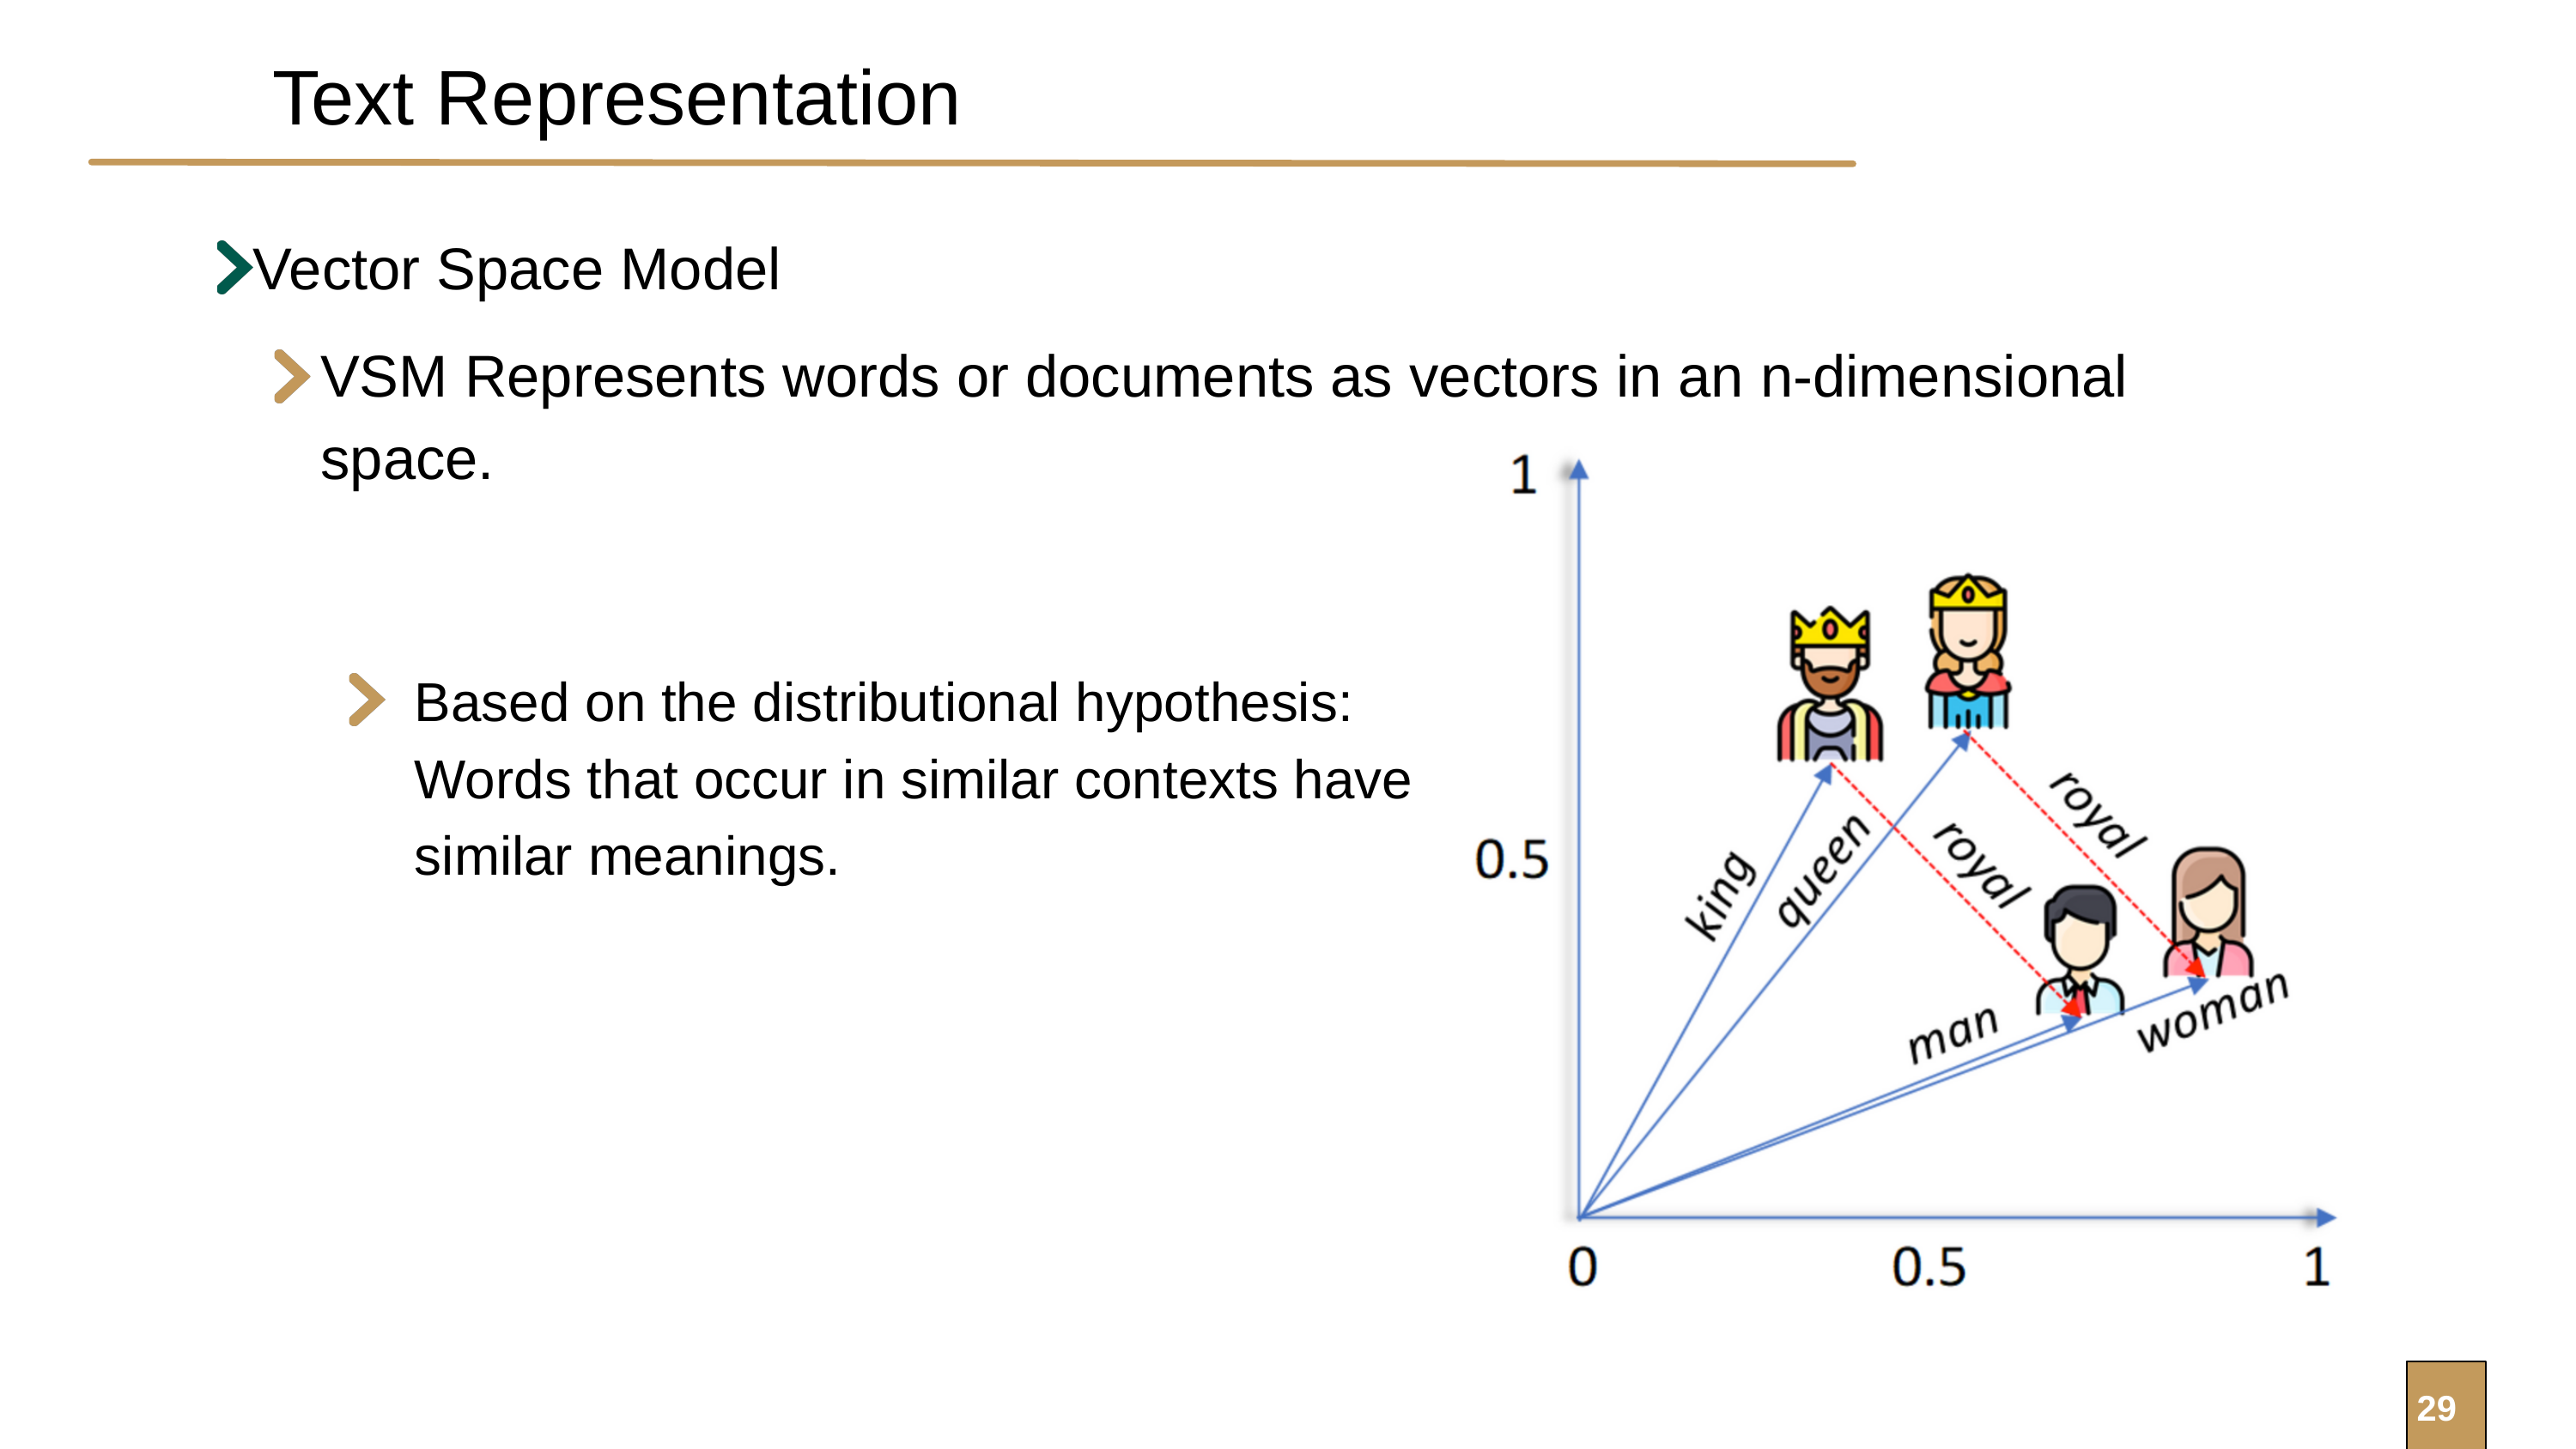

Text Representation

Vector Space Model

VSM Represents words or documents as vectors in an n-dimensional space.

Based on the distributional hypothesis: Words that occur in similar contexts have similar meanings.

29